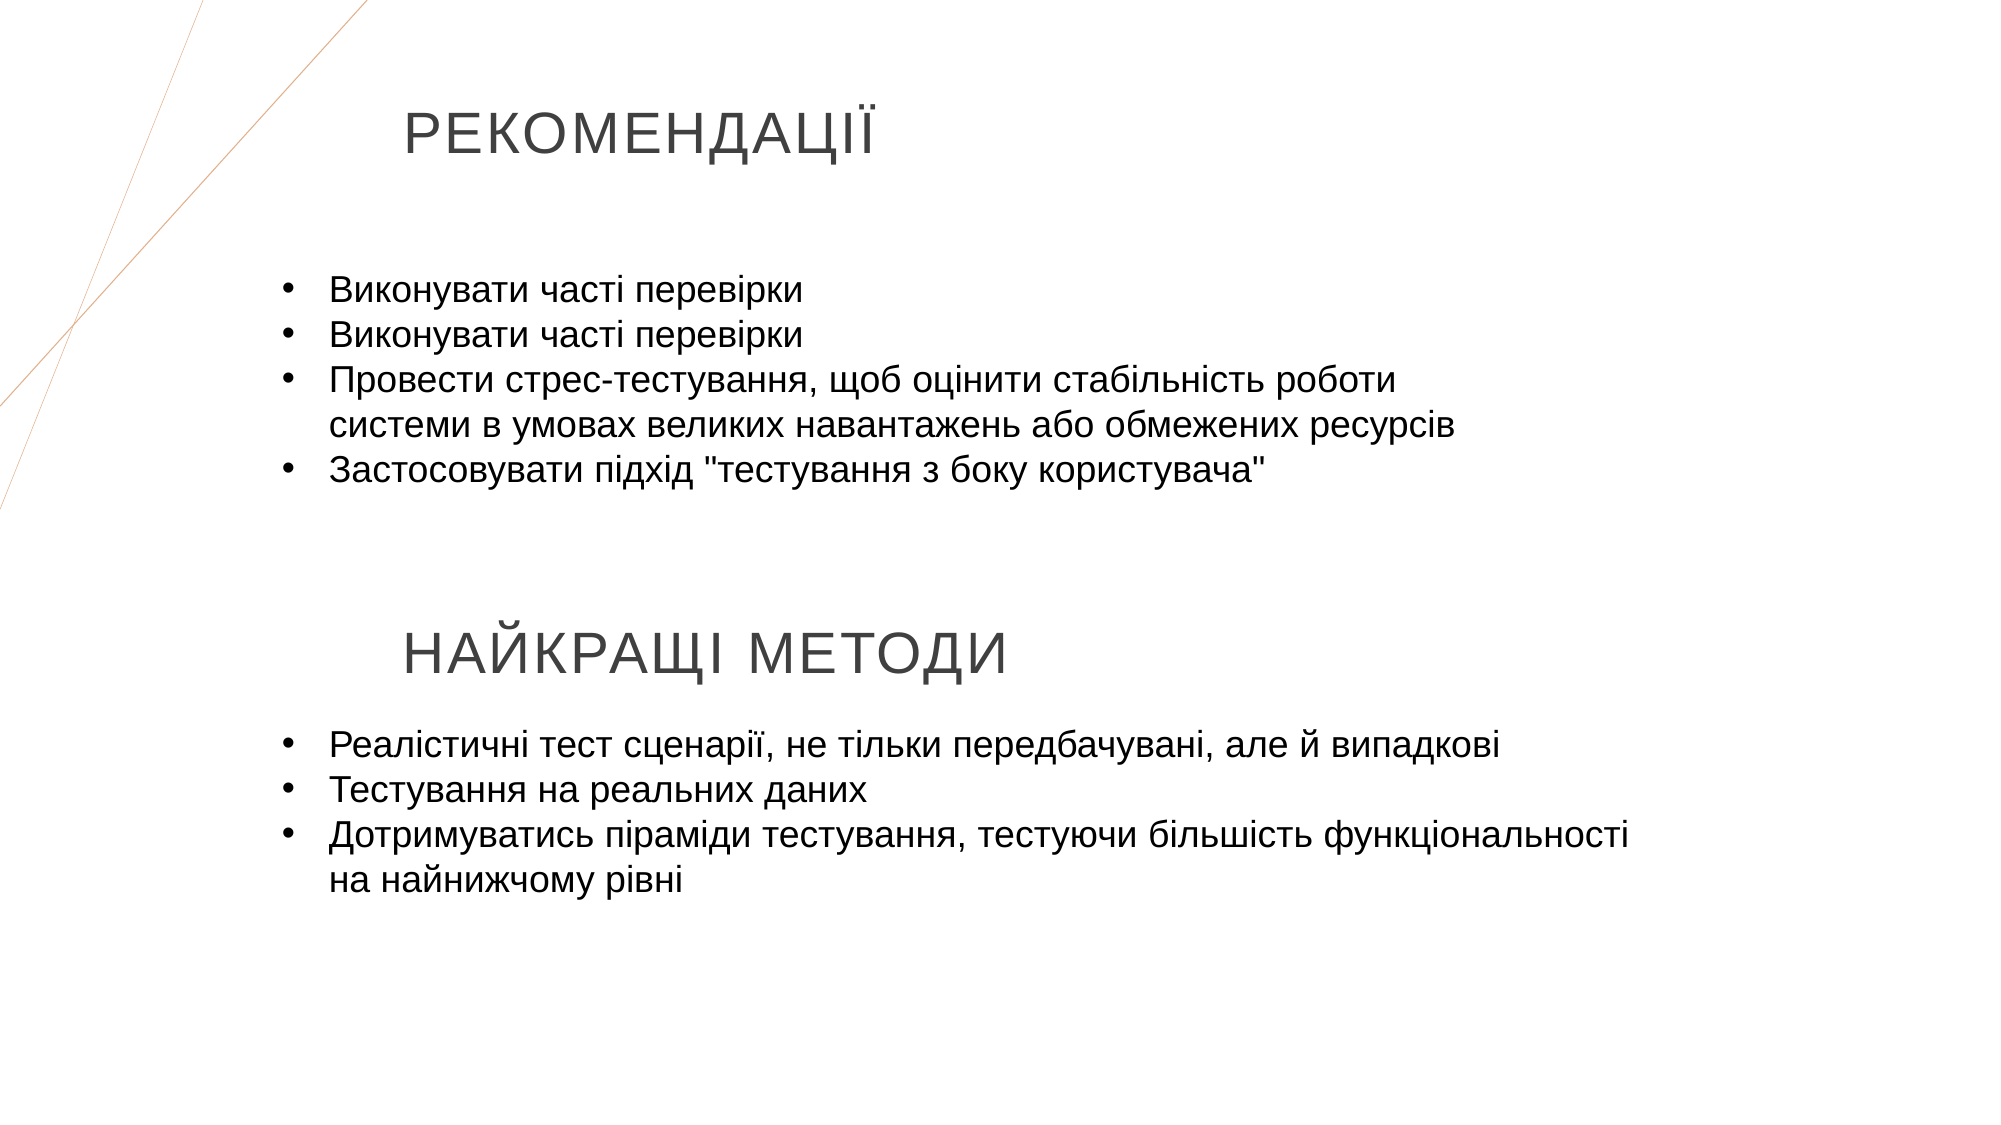

# рекомендації
Виконувати часті перевірки
Виконувати часті перевірки
Провести стрес-тестування, щоб оцінити стабільність роботи системи в умовах великих навантажень або обмежених ресурсів
Застосовувати підхід "тестування з боку користувача"
Найкращі методи
Реалістичні тест сценарії, не тільки передбачувані, але й випадкові
Тестування на реальних даних
Дотримуватись піраміди тестування, тестуючи більшість функціональності на найнижчому рівні